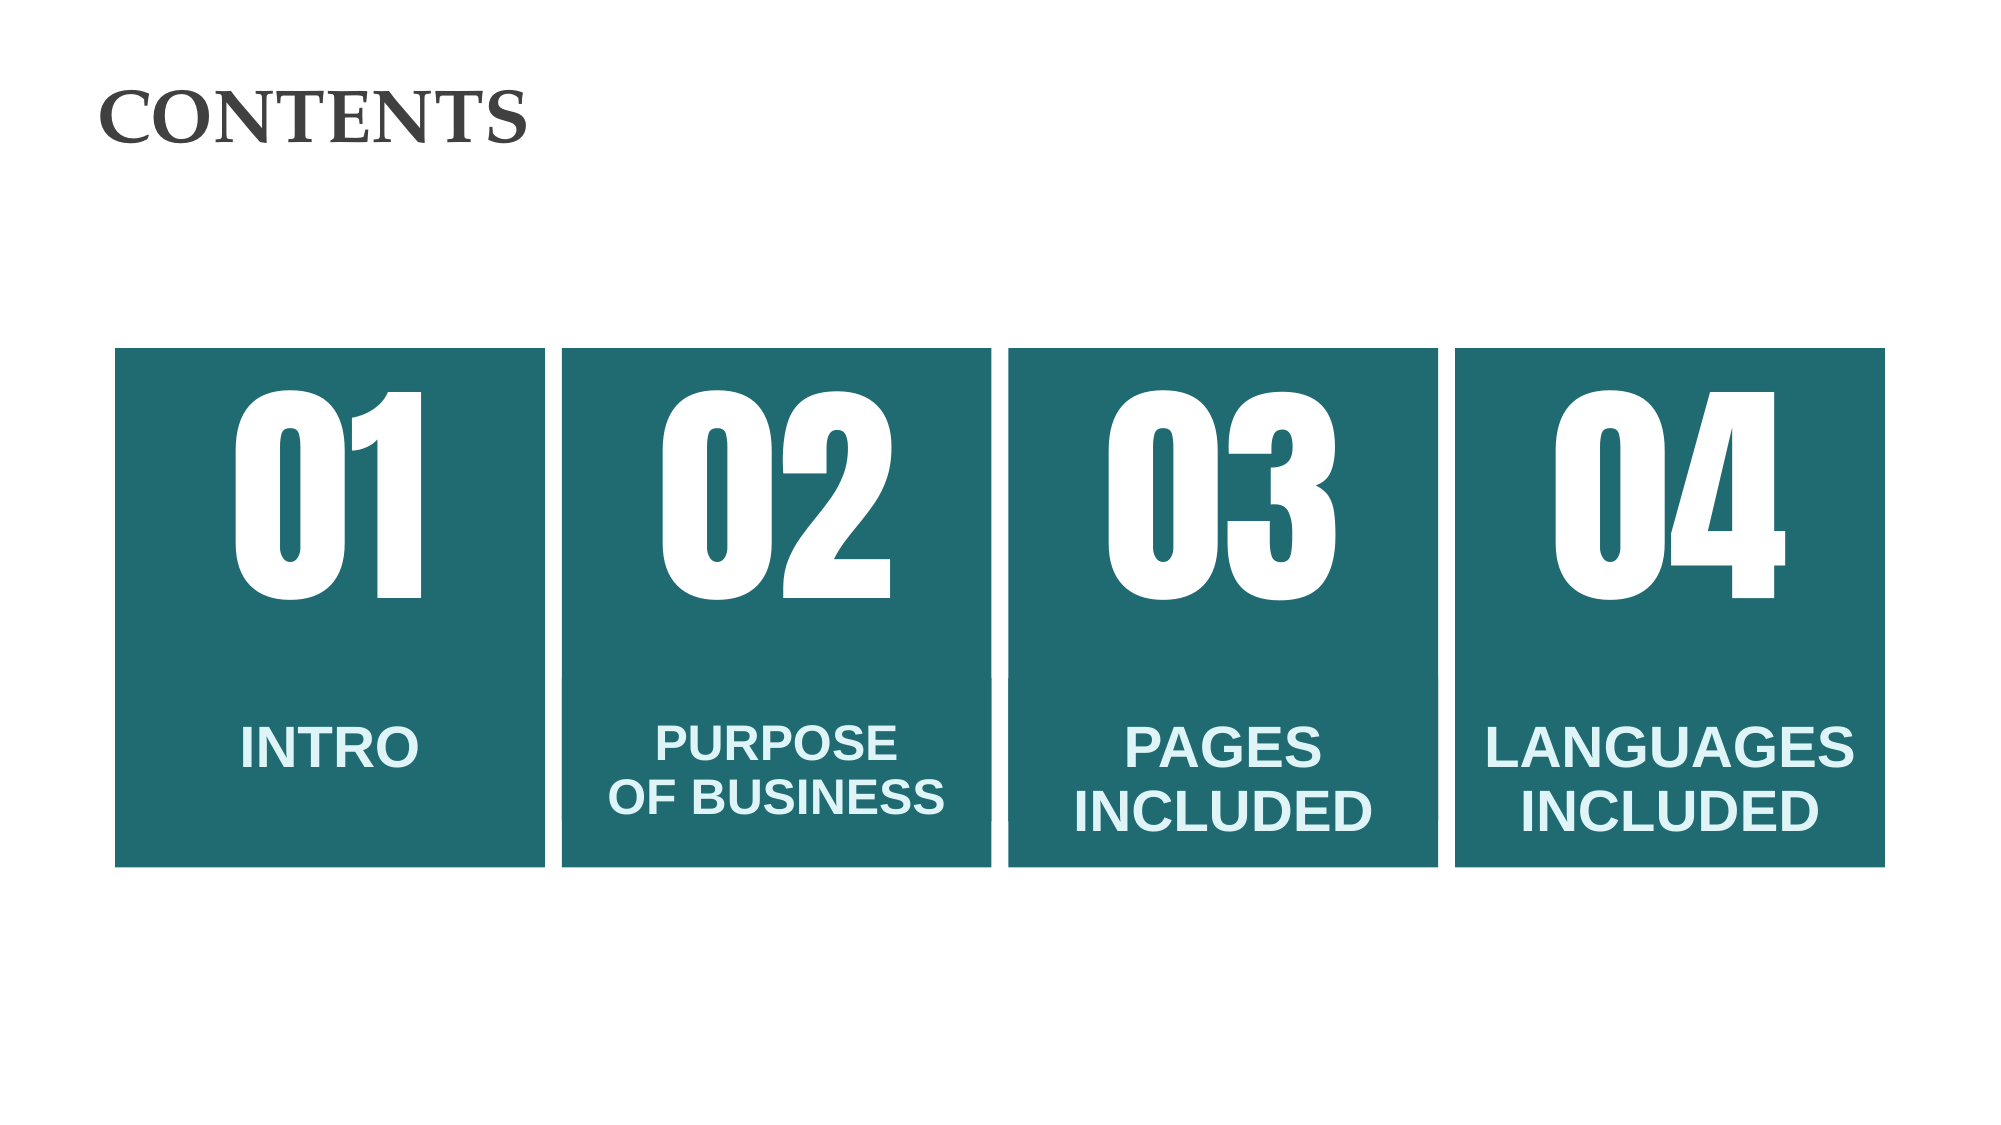

CONTENTS

01

INTRO

02

PURPOSE
OF BUSINESS

03

PAGES INCLUDED

04

LANGUAGES
INCLUDED